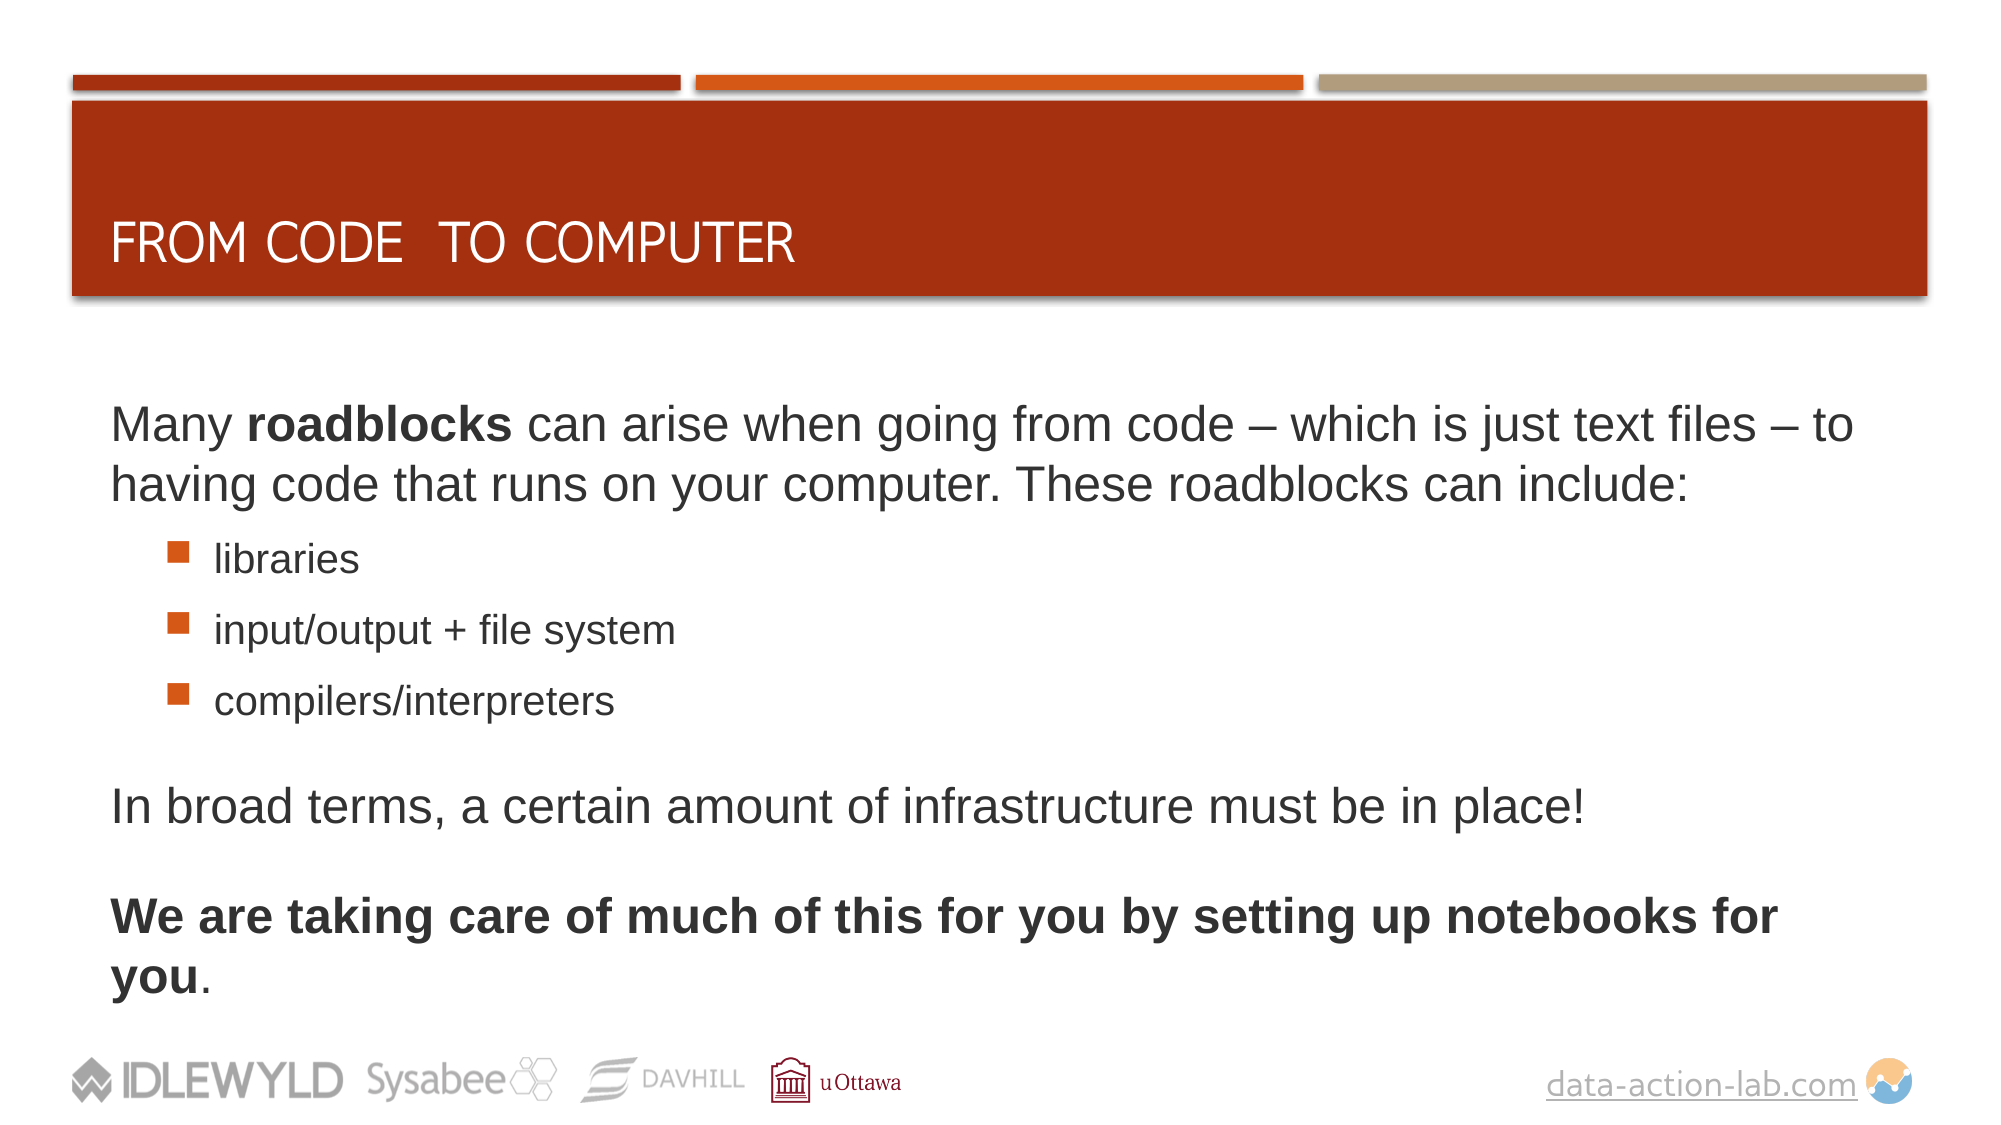

# From Code  To Computer
Many roadblocks can arise when going from code – which is just text files – to having code that runs on your computer. These roadblocks can include:
libraries
input/output + file system
compilers/interpreters

In broad terms, a certain amount of infrastructure must be in place!

We are taking care of much of this for you by setting up notebooks for you.